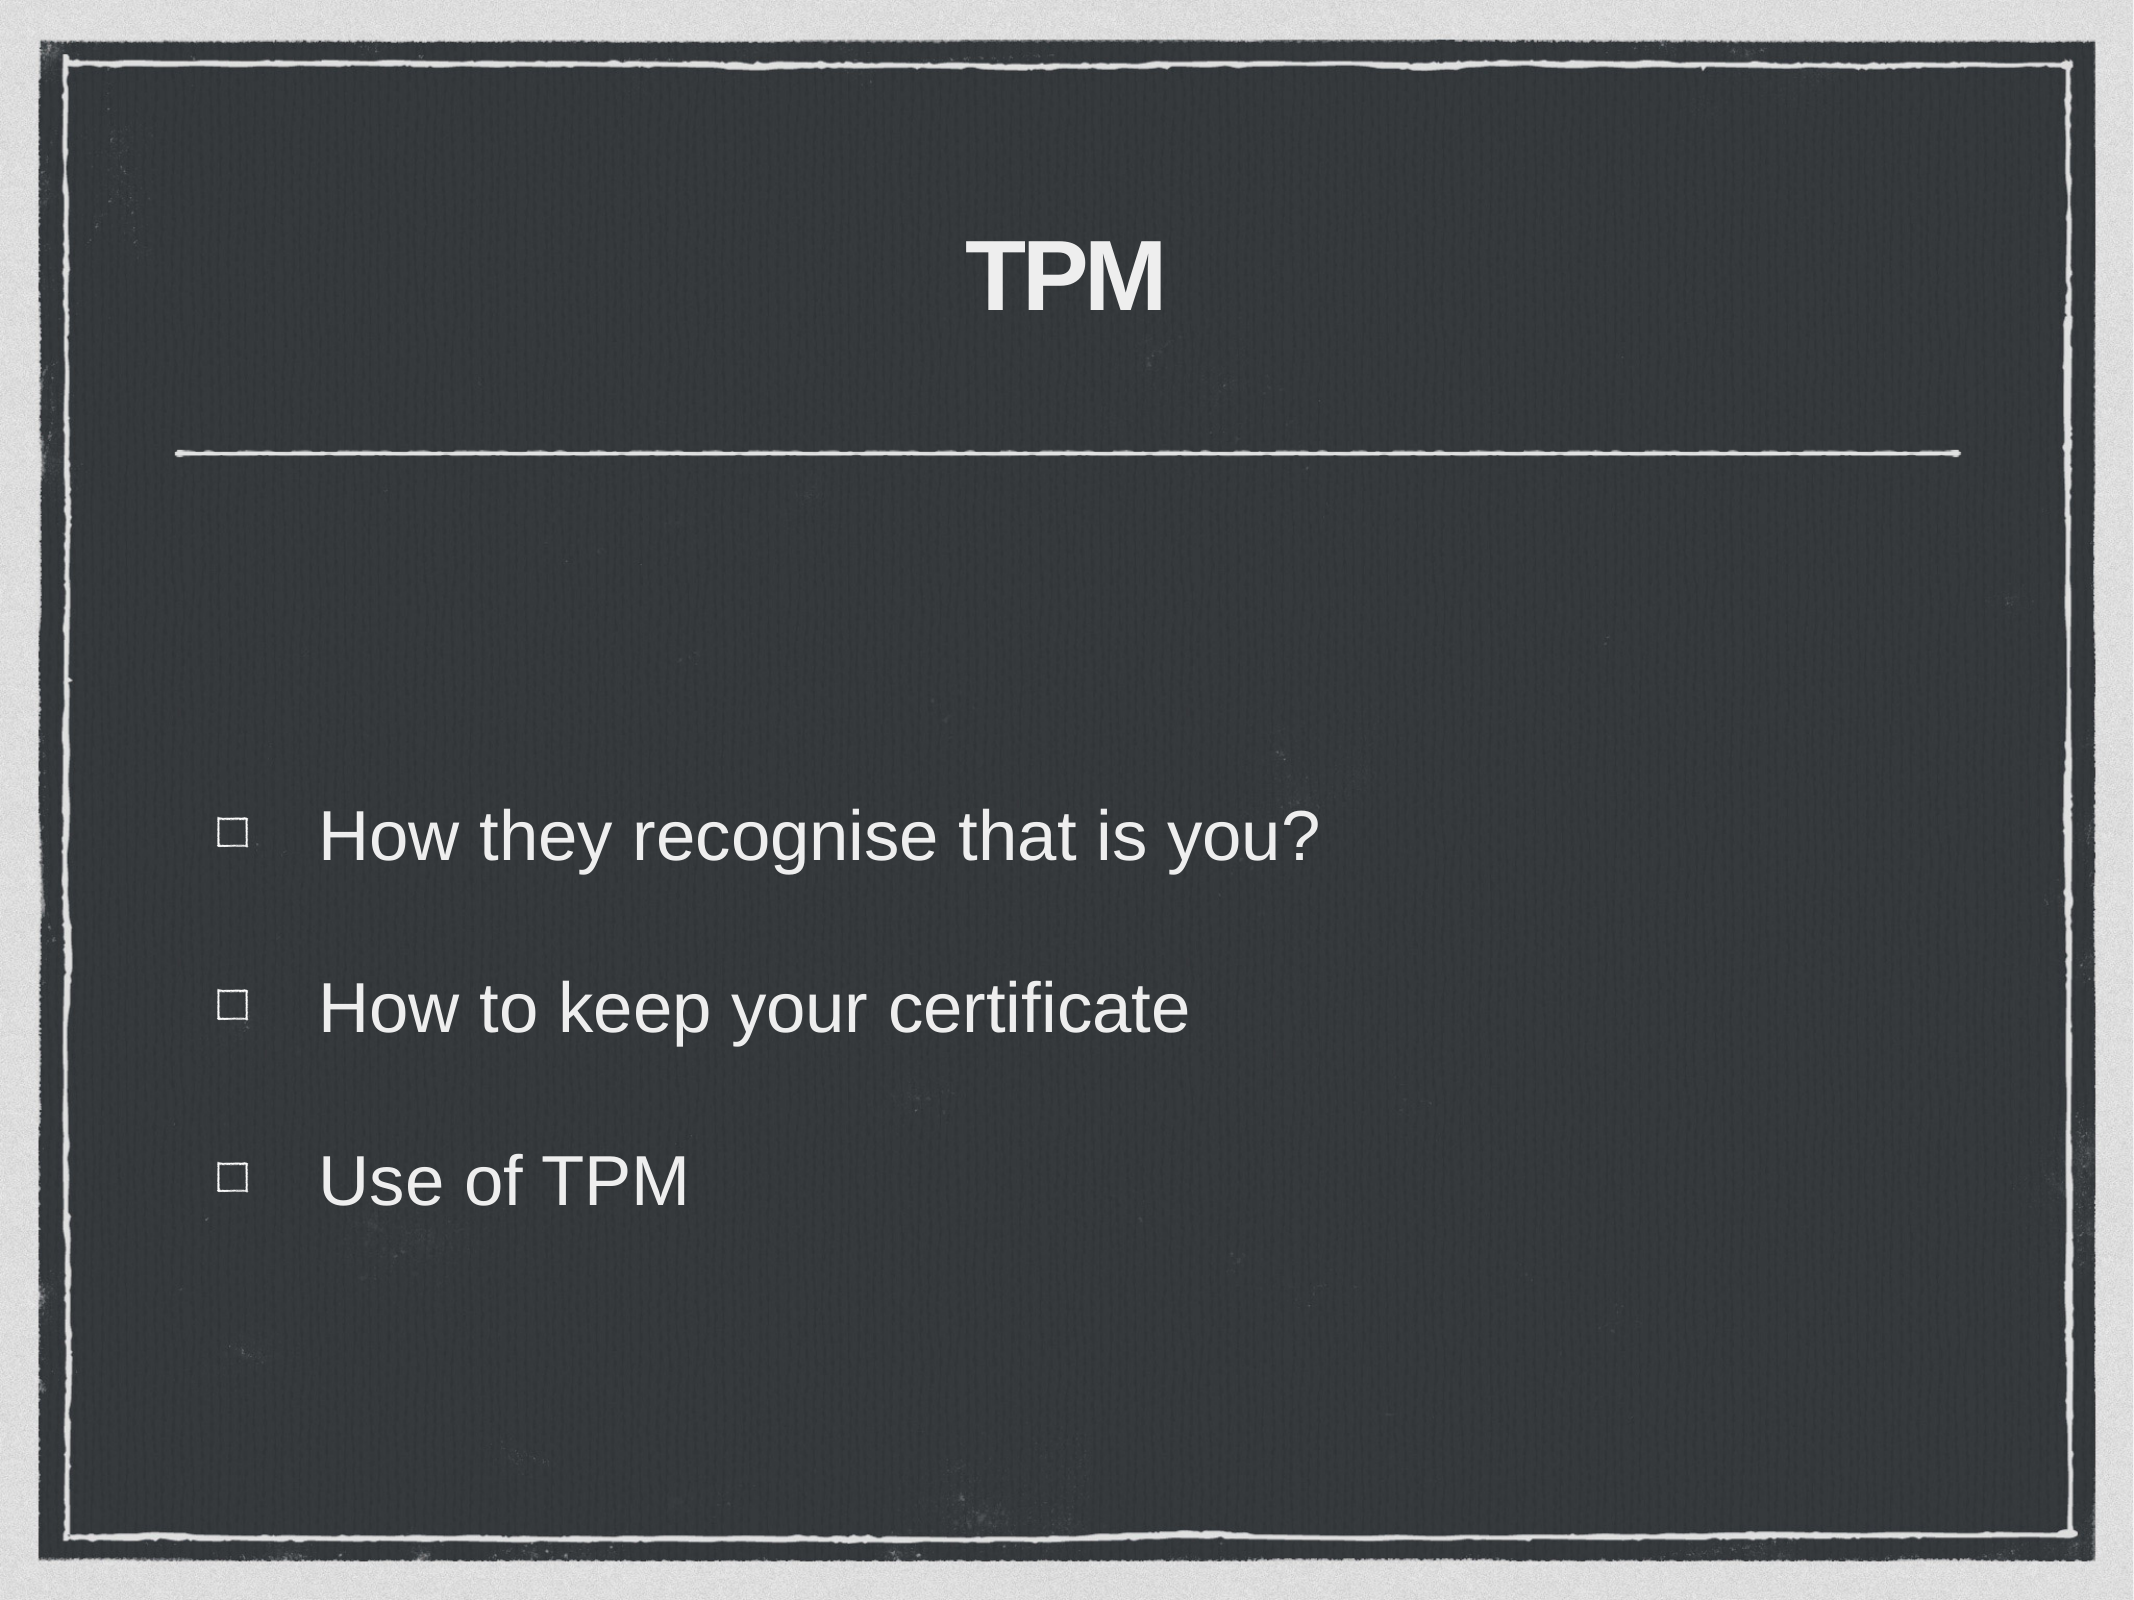

# TPM
How they recognise that is you?
How to keep your certificate
Use of TPM